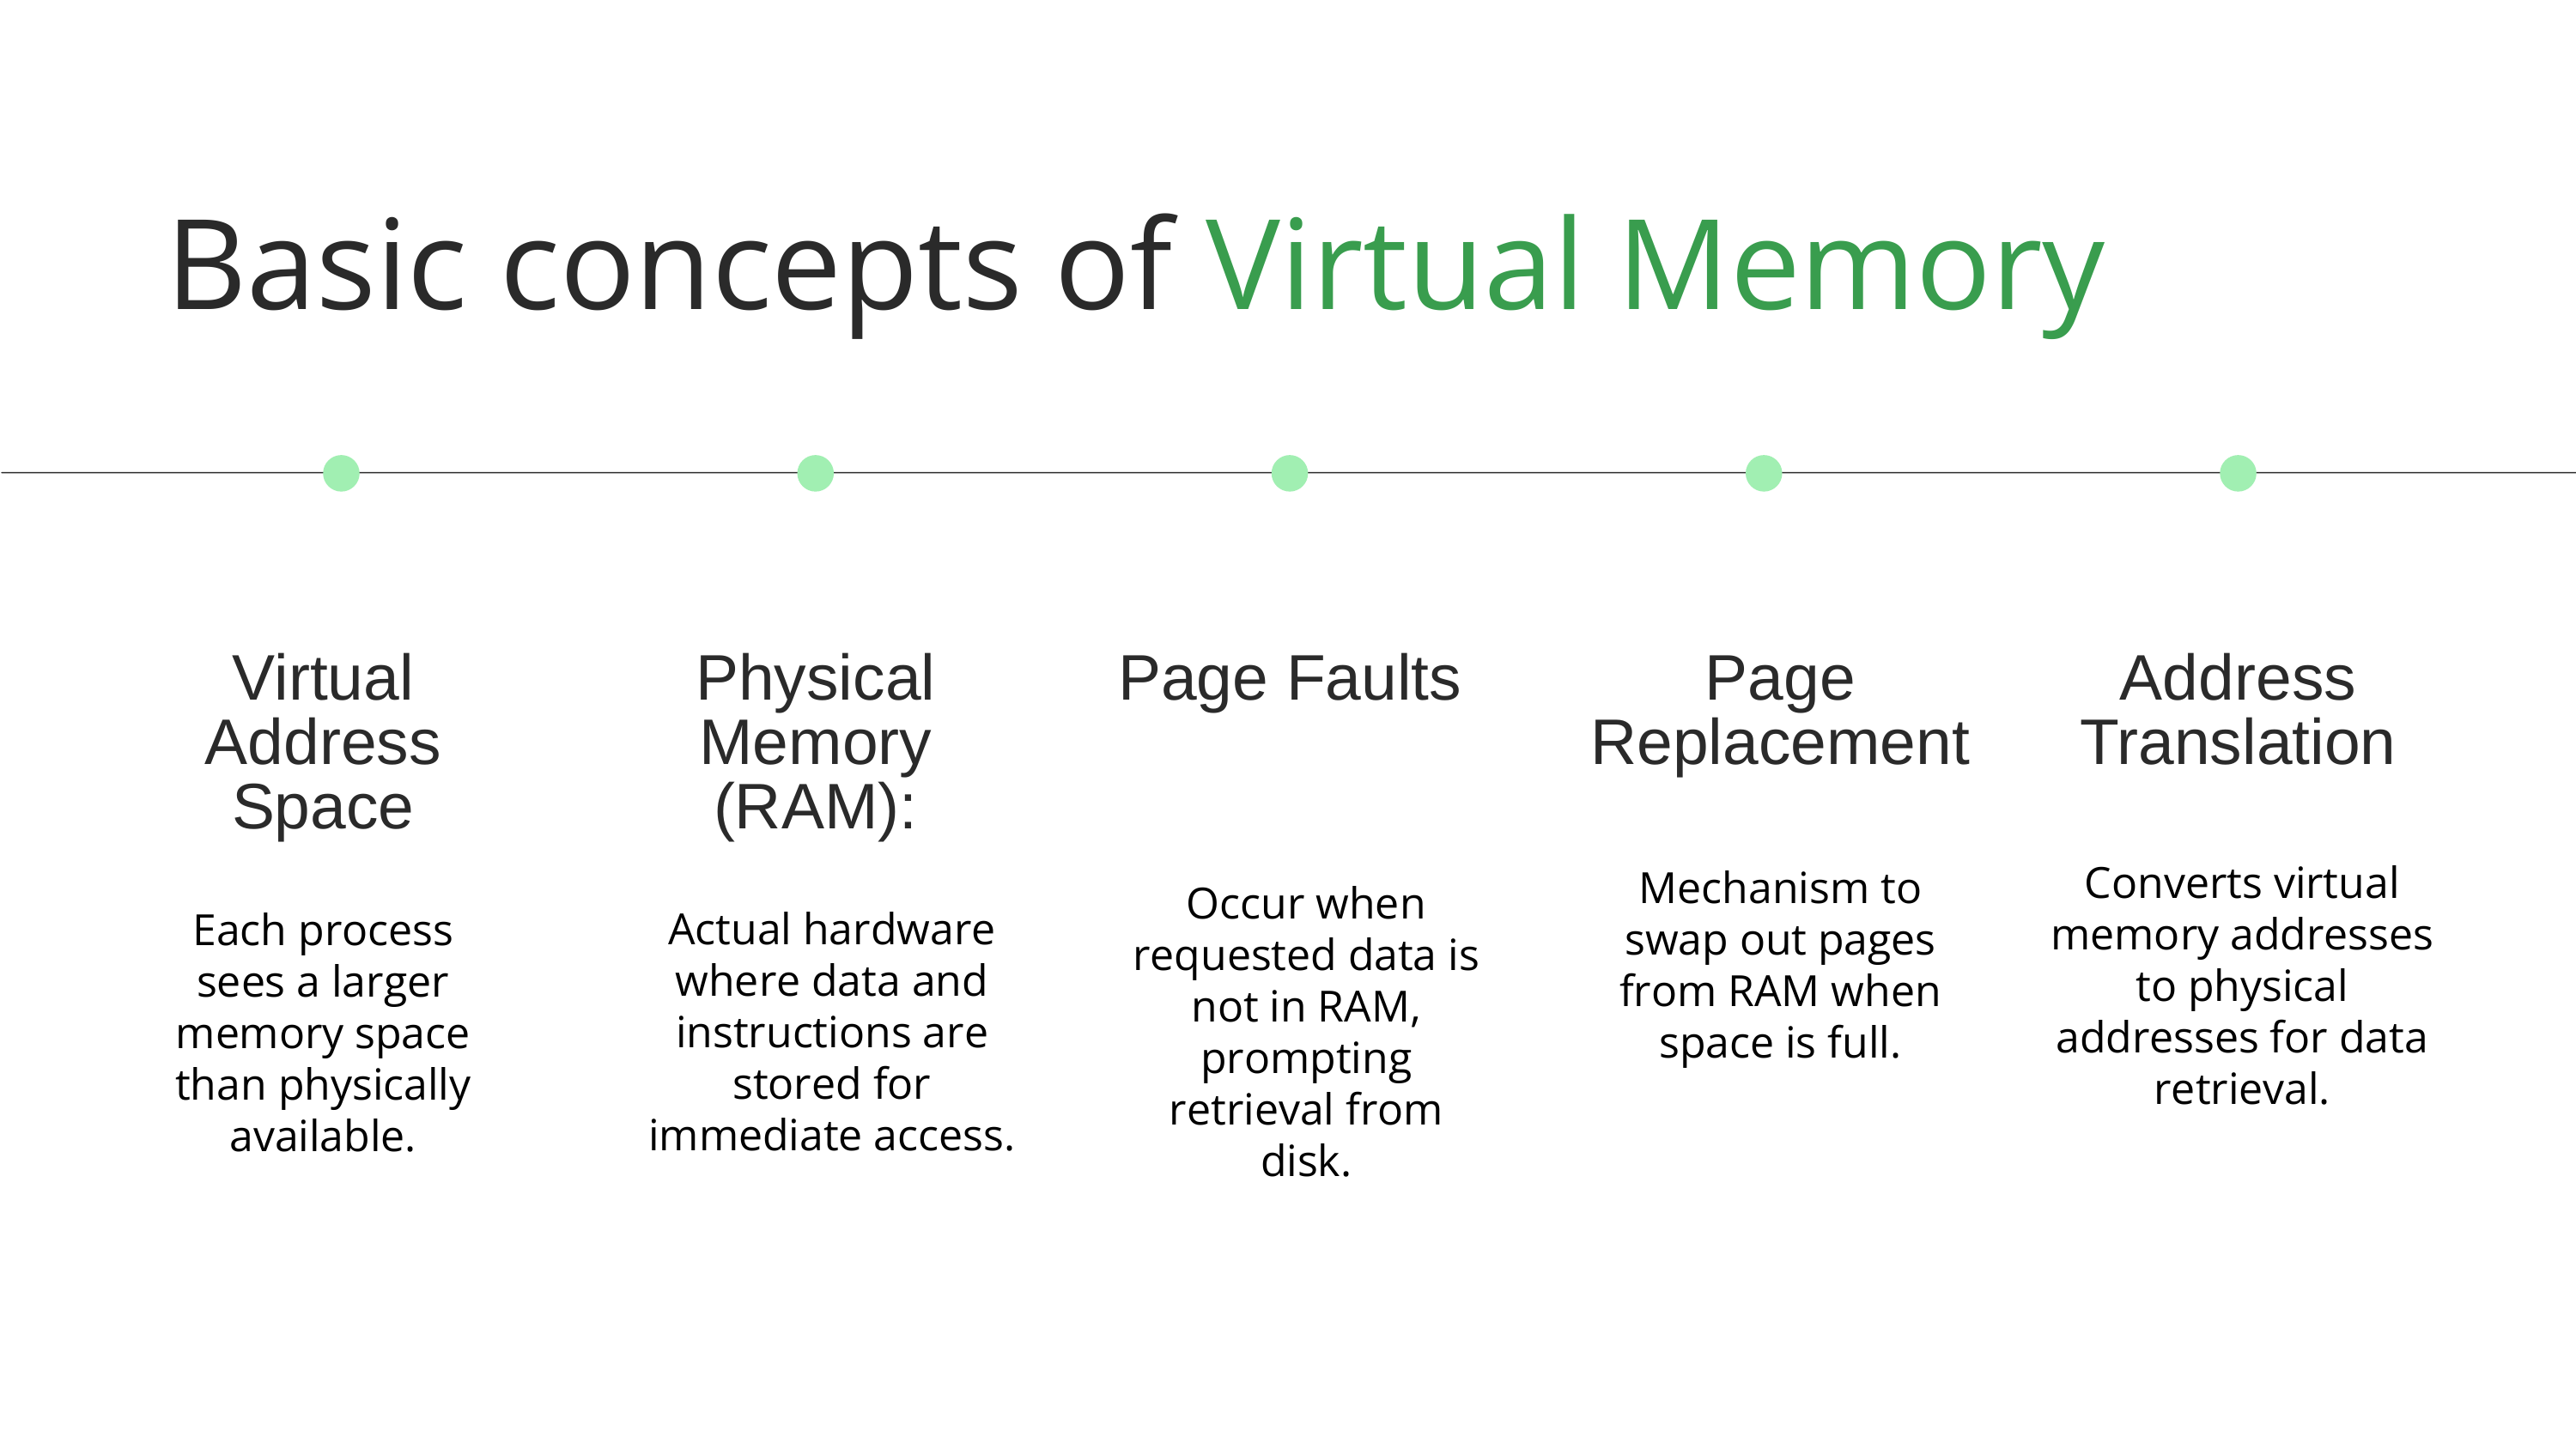

Basic concepts of Virtual Memory

Virtual Address Space
Physical Memory (RAM):
Page Faults
Page Replacement
Address Translation
Converts virtual memory addresses to physical addresses for data retrieval.
Mechanism to swap out pages from RAM when space is full.
Occur when requested data is not in RAM, prompting retrieval from disk.
Actual hardware where data and instructions are stored for immediate access.
Each process sees a larger memory space than physically available.